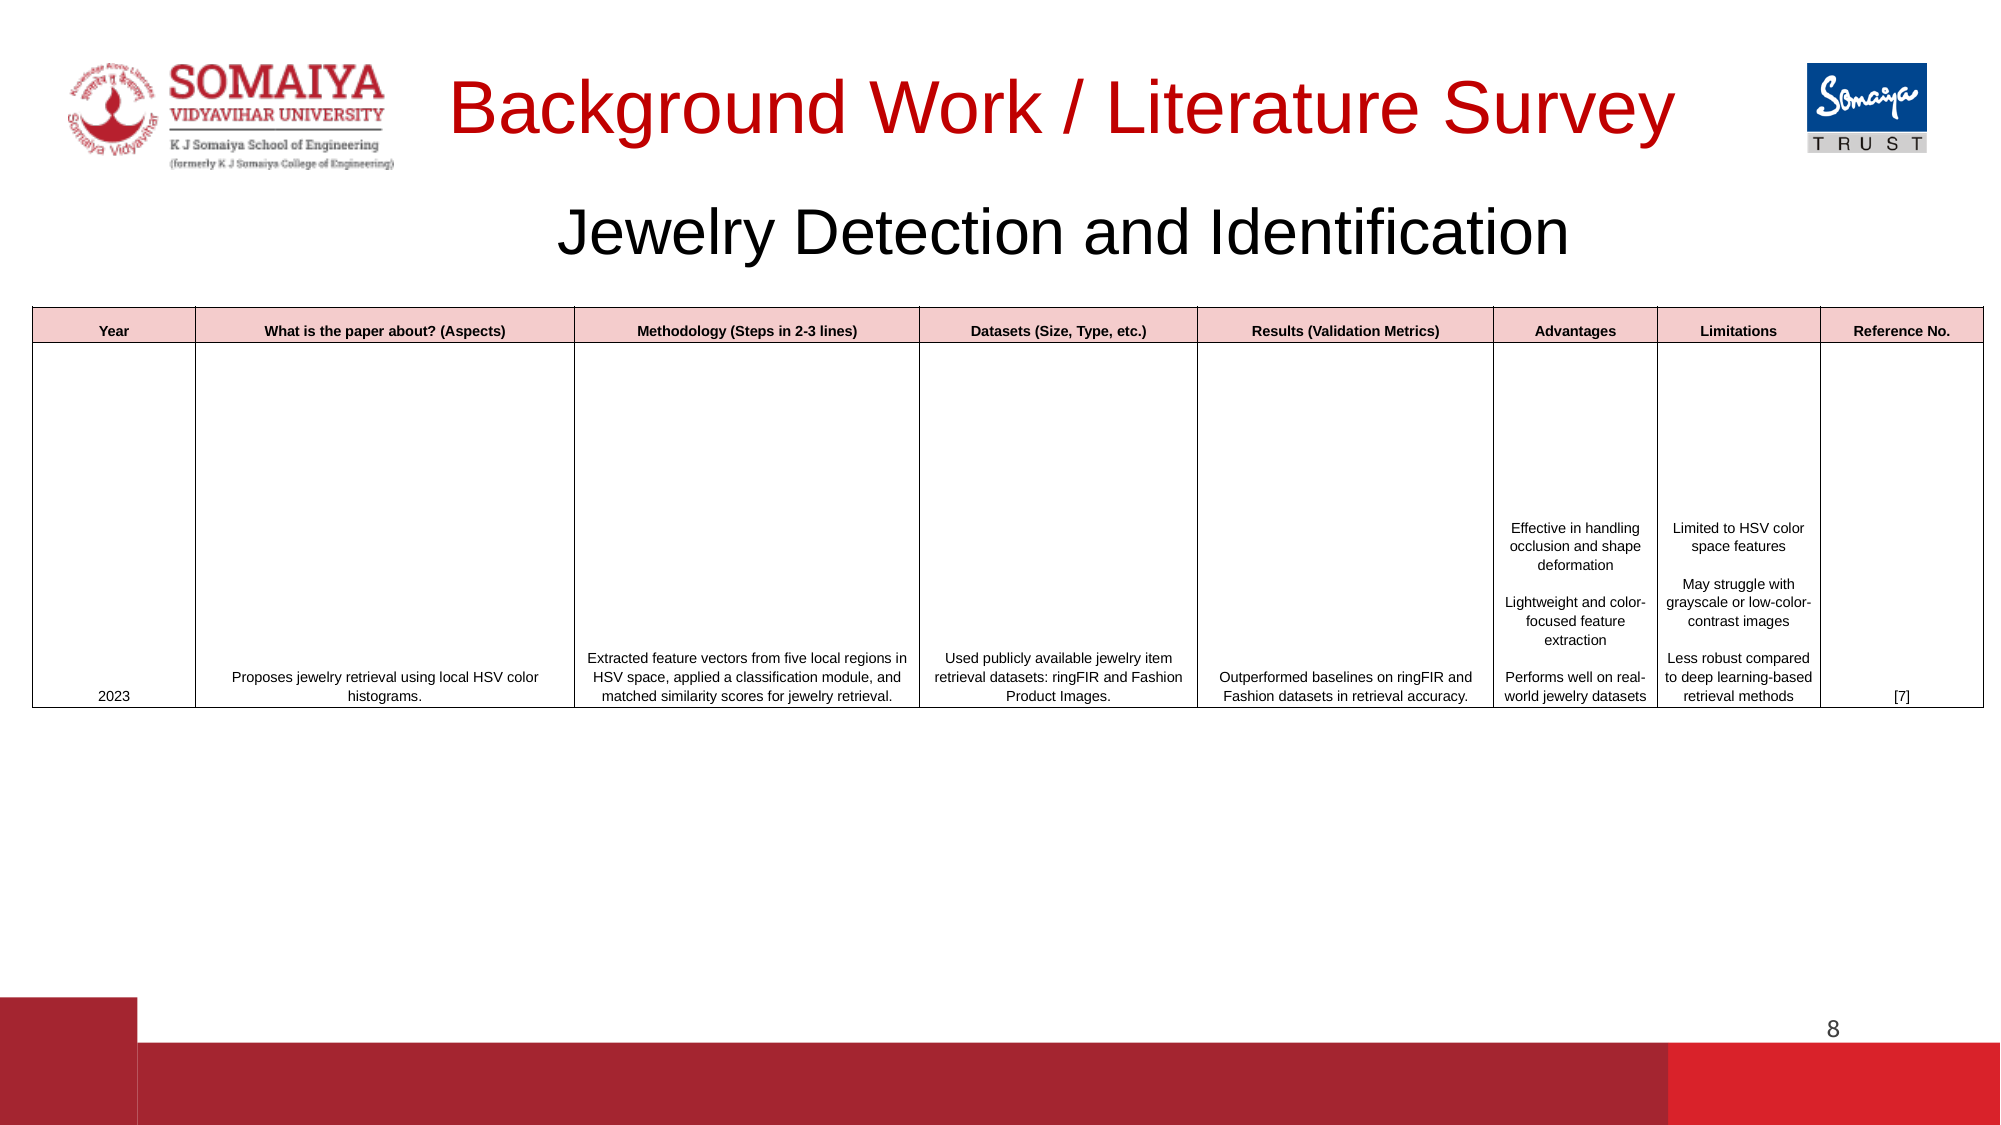

# Background Work / Literature Survey
 Jewelry Detection and Identification
| Year | What is the paper about? (Aspects) | Methodology (Steps in 2-3 lines) | Datasets (Size, Type, etc.) | Results (Validation Metrics) | Advantages | Limitations | Reference No. |
| --- | --- | --- | --- | --- | --- | --- | --- |
| 2023 | Proposes jewelry retrieval using local HSV color histograms. | Extracted feature vectors from five local regions in HSV space, applied a classification module, and matched similarity scores for jewelry retrieval. | Used publicly available jewelry item retrieval datasets: ringFIR and Fashion Product Images. | Outperformed baselines on ringFIR and Fashion datasets in retrieval accuracy. | Effective in handling occlusion and shape deformation Lightweight and color-focused feature extraction Performs well on real-world jewelry datasets | Limited to HSV color space features May struggle with grayscale or low-color-contrast images Less robust compared to deep learning-based retrieval methods | [7] |
8